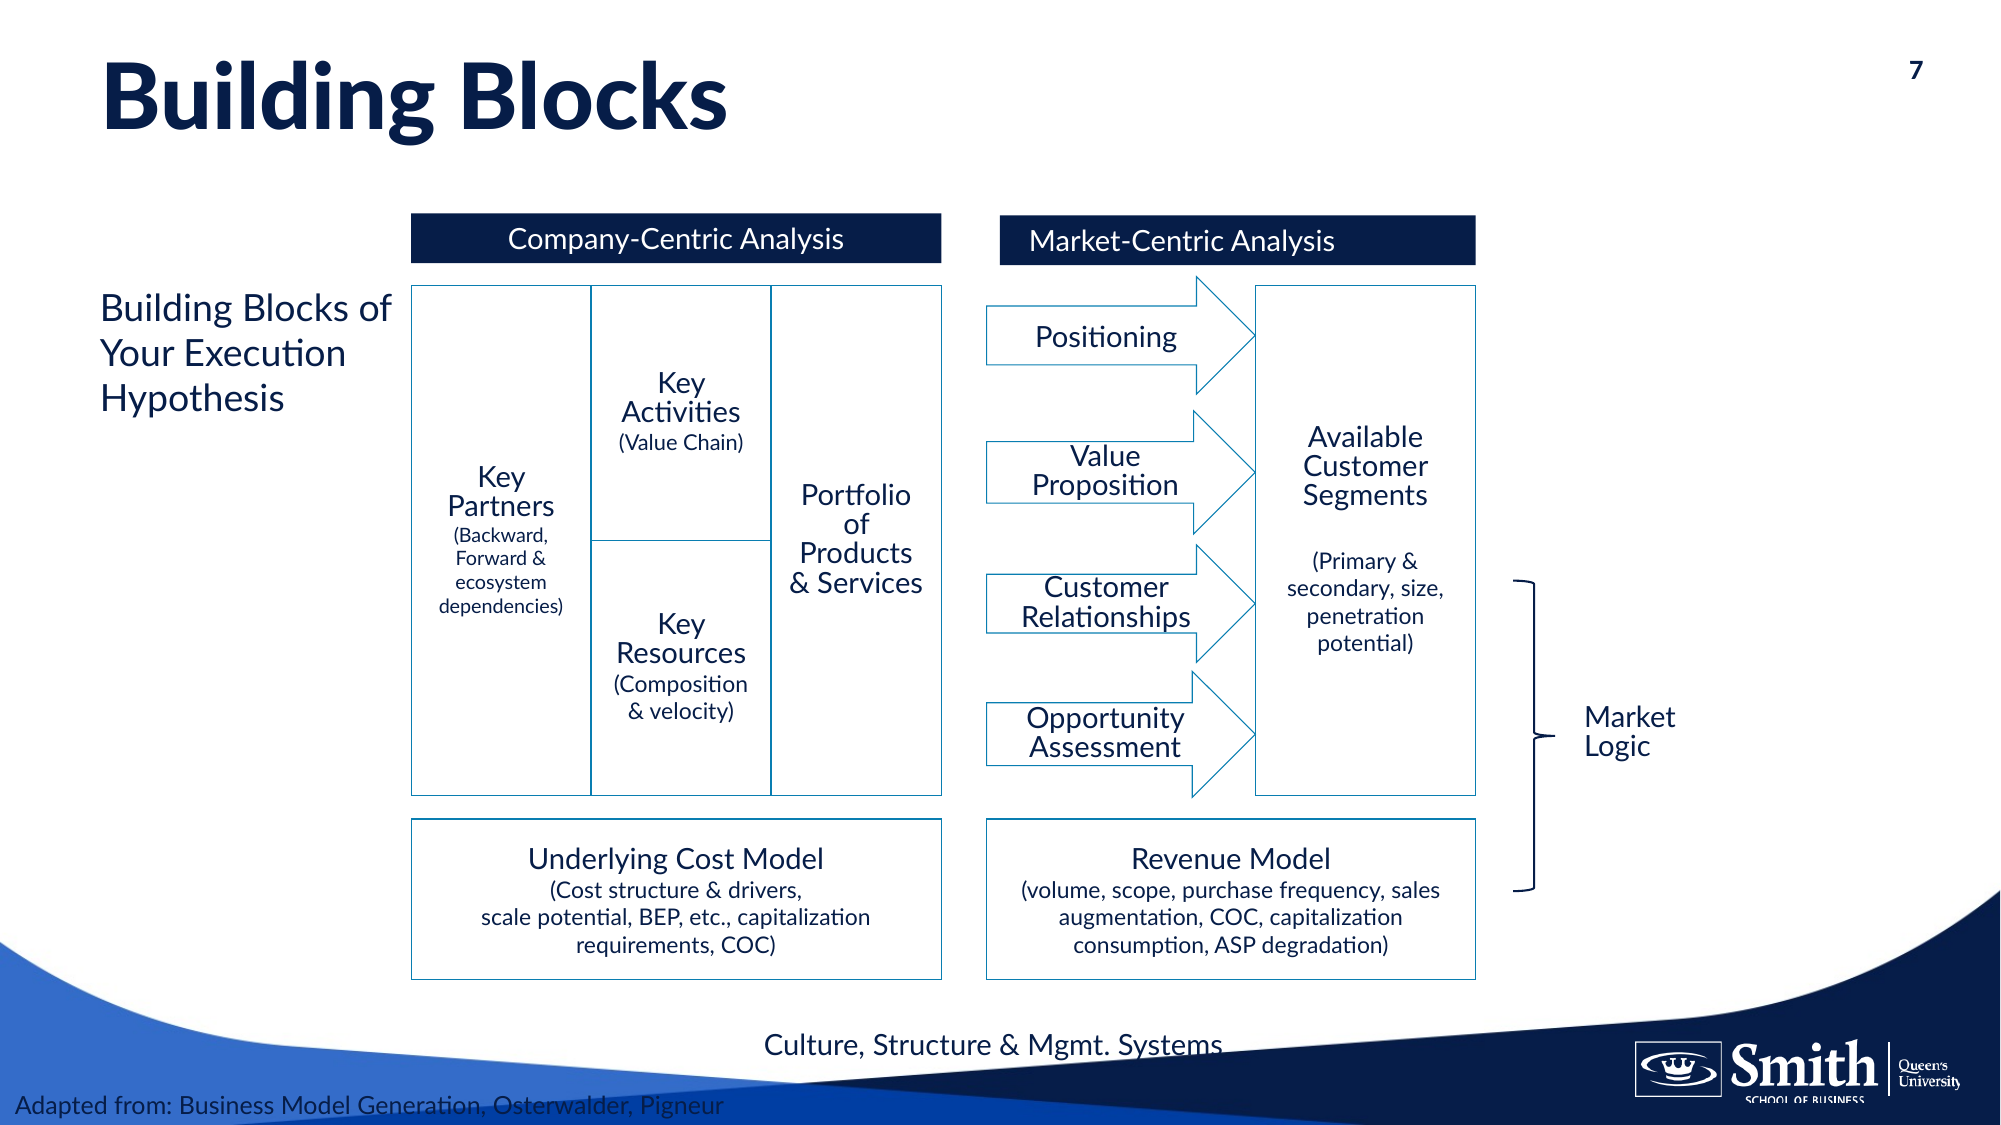

7
# Building Blocks
Company-Centric Analysis
Market-Centric Analysis Analysis
Building Blocks of Your Execution Hypothesis
Positioning
Available Customer Segments

(Primary & secondary, size, penetration potential)
Key Activities
(Value Chain)
Key Partners
(Backward, Forward & ecosystem dependencies)
Portfolio of Products & Services
Value Proposition
Key Resources
(Composition & velocity)
Customer Relationships

Opportunity Assessment
Market Logic
Underlying Cost Model
(Cost structure & drivers,
scale potential, BEP, etc., capitalization requirements, COC)
Revenue Model
(volume, scope, purchase frequency, sales augmentation, COC, capitalization consumption, ASP degradation)
Culture, Structure & Mgmt. Systems
Adapted from: Business Model Generation, Osterwalder, Pigneur